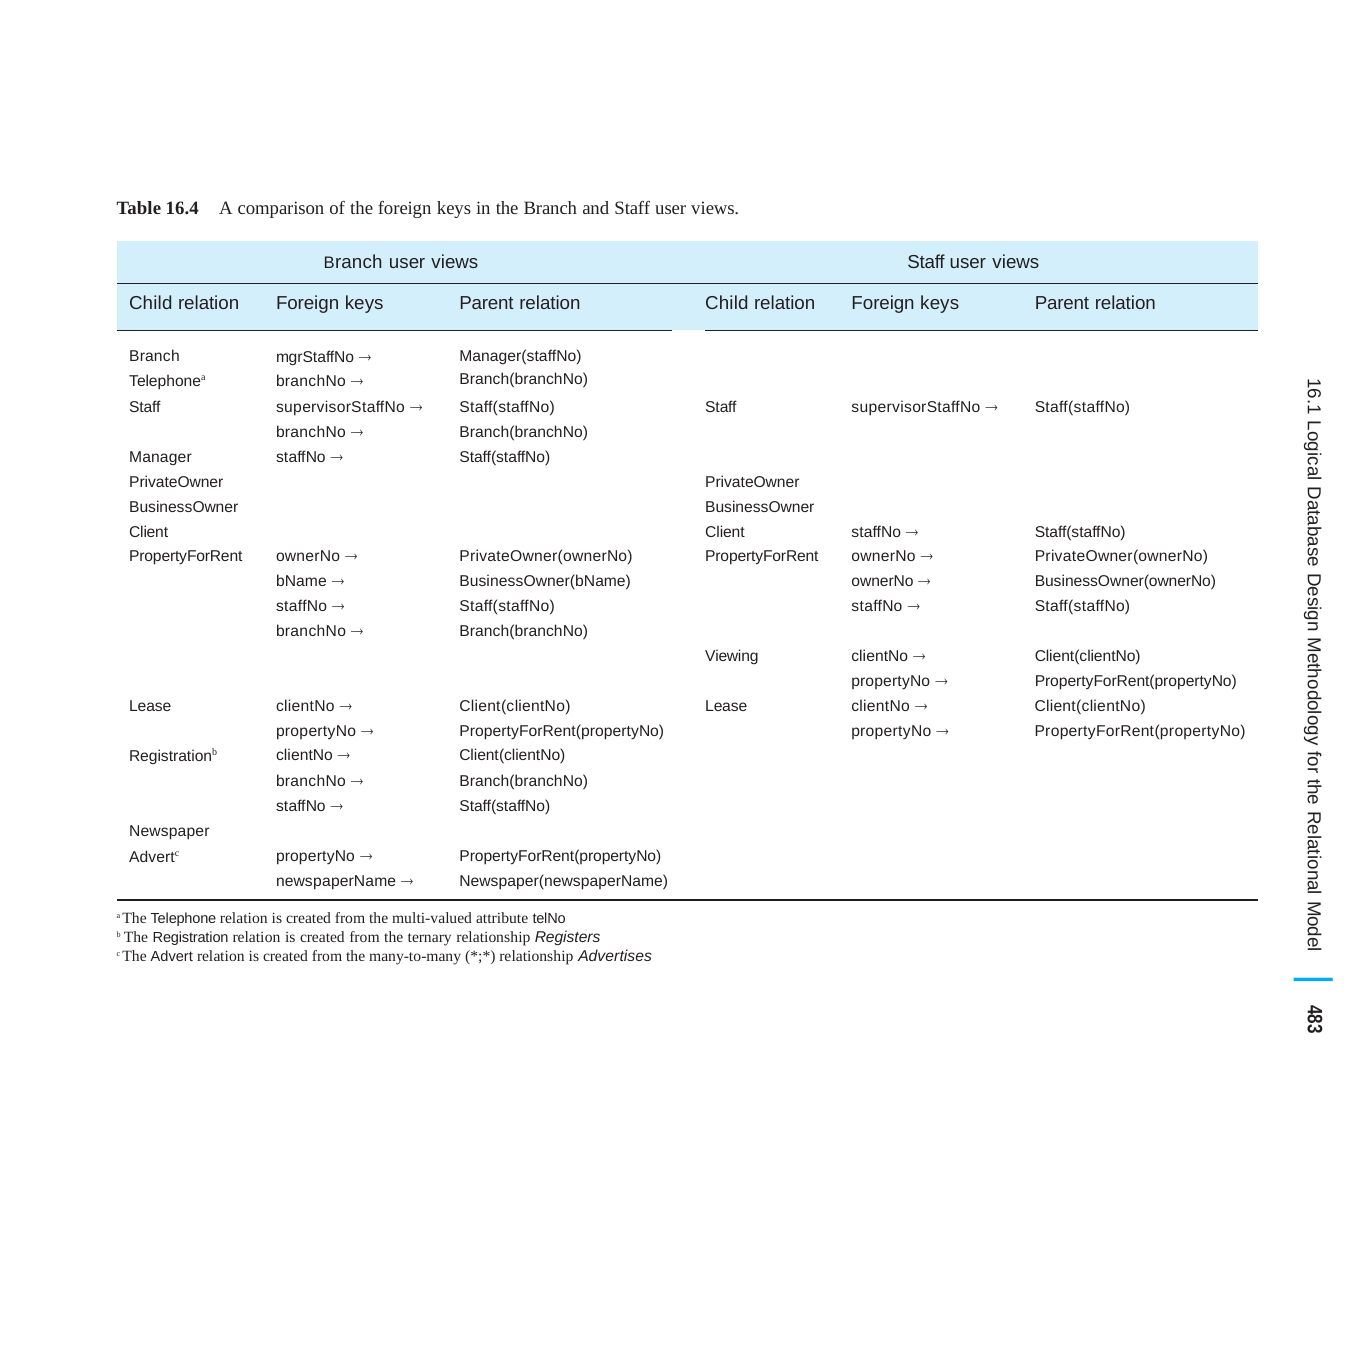

Table 16.4
A comparison of the foreign keys in the Branch and Staff user views.
| Branch user views Staff user views |  |  |  |  |  |  |
| --- | --- | --- | --- | --- | --- | --- |
| Child relation | Foreign keys | Parent relation |  | Child relation | Foreign keys | Parent relation |
| Branch Telephonea | mgrStaffNo → branchNo → | Manager(staffNo) Branch(branchNo) |  |  |  |  |
| Staff | supervisorStaffNo → | Staff(staffNo) |  | Staff | supervisorStaffNo → | Staff(staffNo) |
|  | branchNo → | Branch(branchNo) |  |  |  |  |
| Manager | staffNo → | Staff(staffNo) |  |  |  |  |
| PrivateOwner |  |  |  | PrivateOwner |  |  |
| BusinessOwner |  |  |  | BusinessOwner |  |  |
| Client |  |  |  | Client | staffNo → | Staff(staffNo) |
| PropertyForRent | ownerNo → | PrivateOwner(ownerNo) |  | PropertyForRent | ownerNo → | PrivateOwner(ownerNo) |
|  | bName → | BusinessOwner(bName) |  |  | ownerNo → | BusinessOwner(ownerNo) |
|  | staffNo → | Staff(staffNo) |  |  | staffNo → | Staff(staffNo) |
|  | branchNo → | Branch(branchNo) |  |  |  |  |
|  |  |  |  | Viewing | clientNo → | Client(clientNo) |
|  |  |  |  |  | propertyNo → | PropertyForRent(propertyNo) |
| Lease | clientNo → | Client(clientNo) |  | Lease | clientNo → | Client(clientNo) |
| Registrationb | propertyNo → clientNo → | PropertyForRent(propertyNo) Client(clientNo) |  |  | propertyNo → | PropertyForRent(propertyNo) |
|  | branchNo → | Branch(branchNo) |  |  |  |  |
|  | staffNo → | Staff(staffNo) |  |  |  |  |
| Newspaper |  |  |  |  |  |  |
| Advertc | propertyNo → | PropertyForRent(propertyNo) |  |  |  |  |
|  | newspaperName → | Newspaper(newspaperName) |  |  |  |  |
16.1 Logical Database Design Methodology for the Relational Model	483
a The Telephone relation is created from the multi-valued attribute telNo
b The Registration relation is created from the ternary relationship Registers
c The Advert relation is created from the many-to-many (*;*) relationship Advertises
|